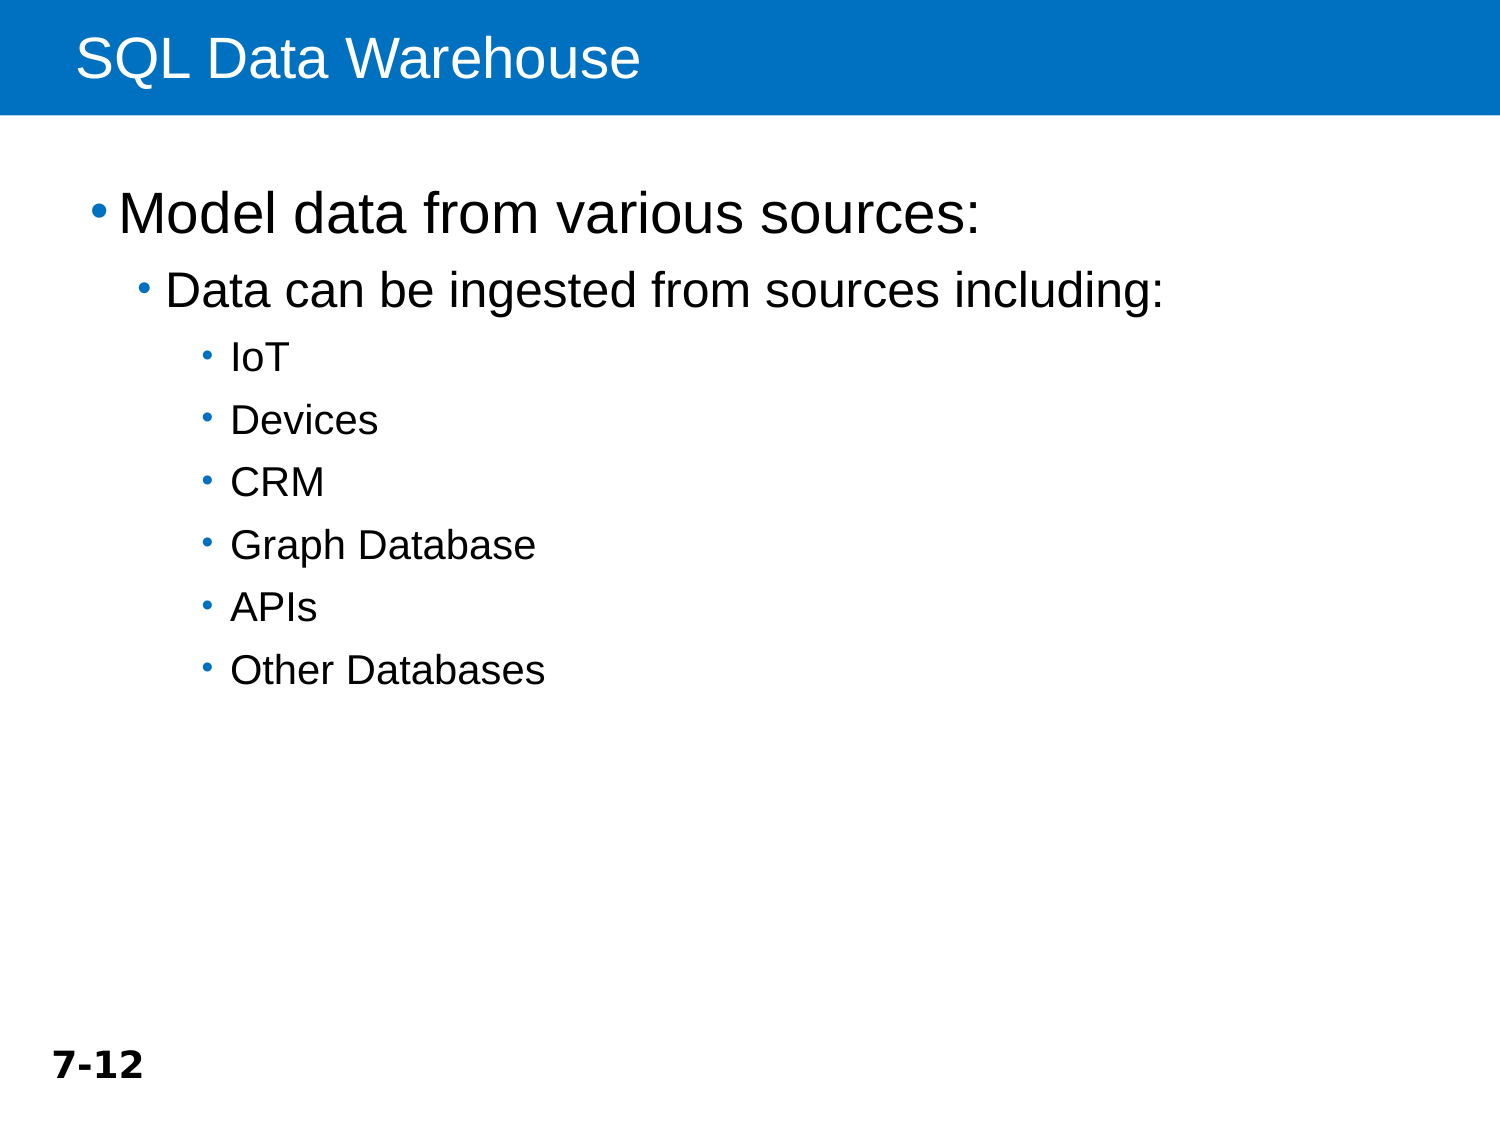

# SQL Data Warehouse
Model data from various sources:
Data can be ingested from sources including:
IoT
Devices
CRM
Graph Database
APIs
Other Databases

7-12